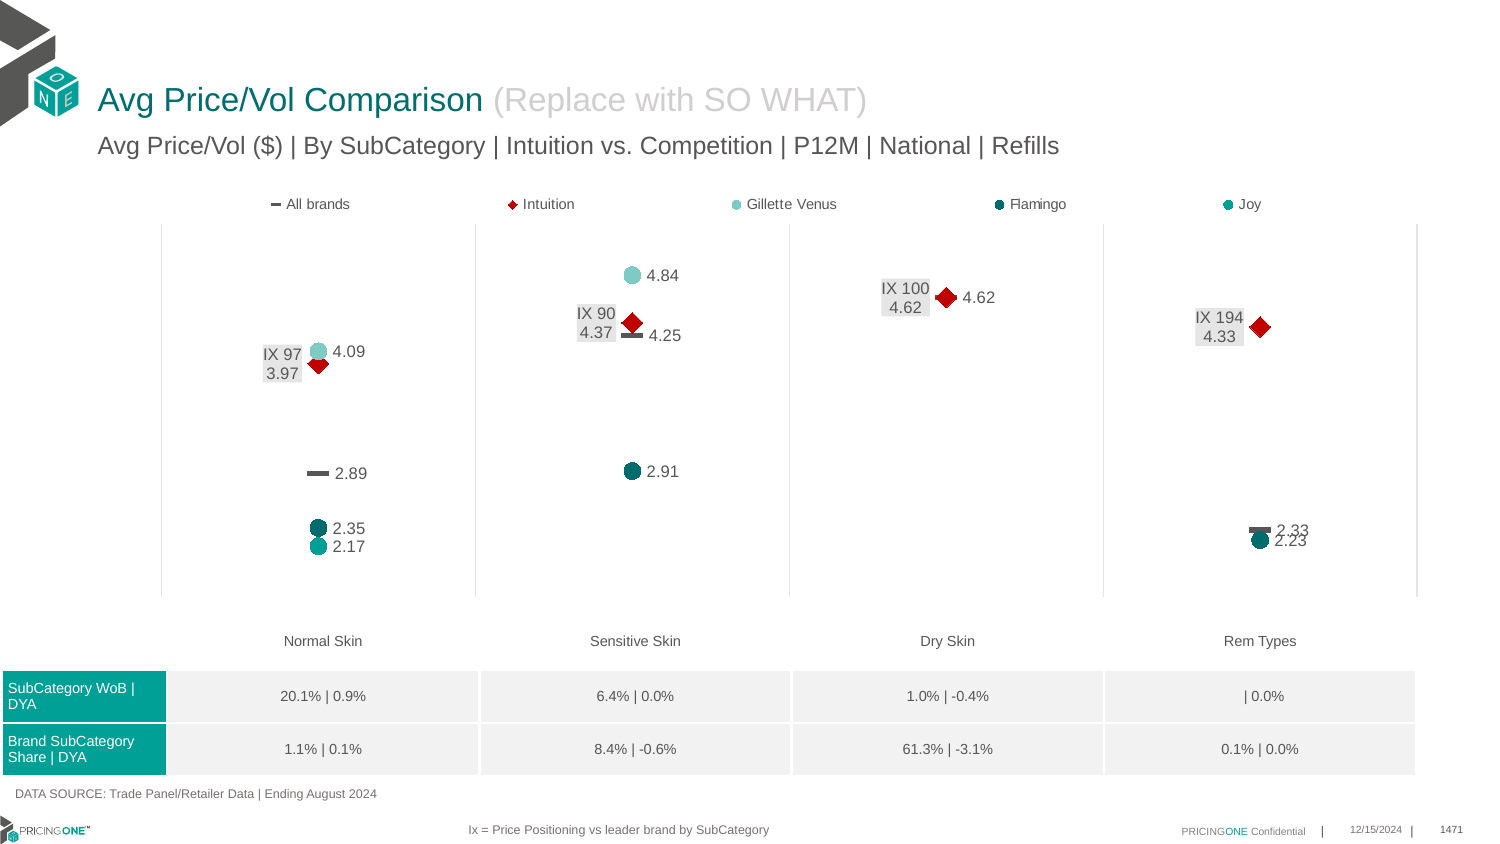

# Avg Price/Vol Comparison (Replace with SO WHAT)
Avg Price/Vol ($) | By SubCategory | Intuition vs. Competition | P12M | National | Refills

### Chart

| Category | All brands | Intuition | Gillette Venus | Flamingo | Joy |
|---|---|---|---|---|---|
| IX 97 | 2.89 | 3.97 | 4.09 | 2.35 | 2.17 |
| IX 90 | 4.25 | 4.37 | 4.84 | 2.91 | None |
| IX 100 | 4.62 | 4.62 | None | None | None |
| IX 194 | 2.33 | 4.33 | None | 2.23 | None |
|  | Normal Skin | Sensitive Skin | Dry Skin | Rem Types |
| --- | --- | --- | --- | --- |
| SubCategory WoB | DYA | 20.1% | 0.9% | 6.4% | 0.0% | 1.0% | -0.4% | | 0.0% |
| Brand SubCategory Share | DYA | 1.1% | 0.1% | 8.4% | -0.6% | 61.3% | -3.1% | 0.1% | 0.0% |
DATA SOURCE: Trade Panel/Retailer Data | Ending August 2024
Ix = Price Positioning vs leader brand by SubCategory
12/15/2024
1471